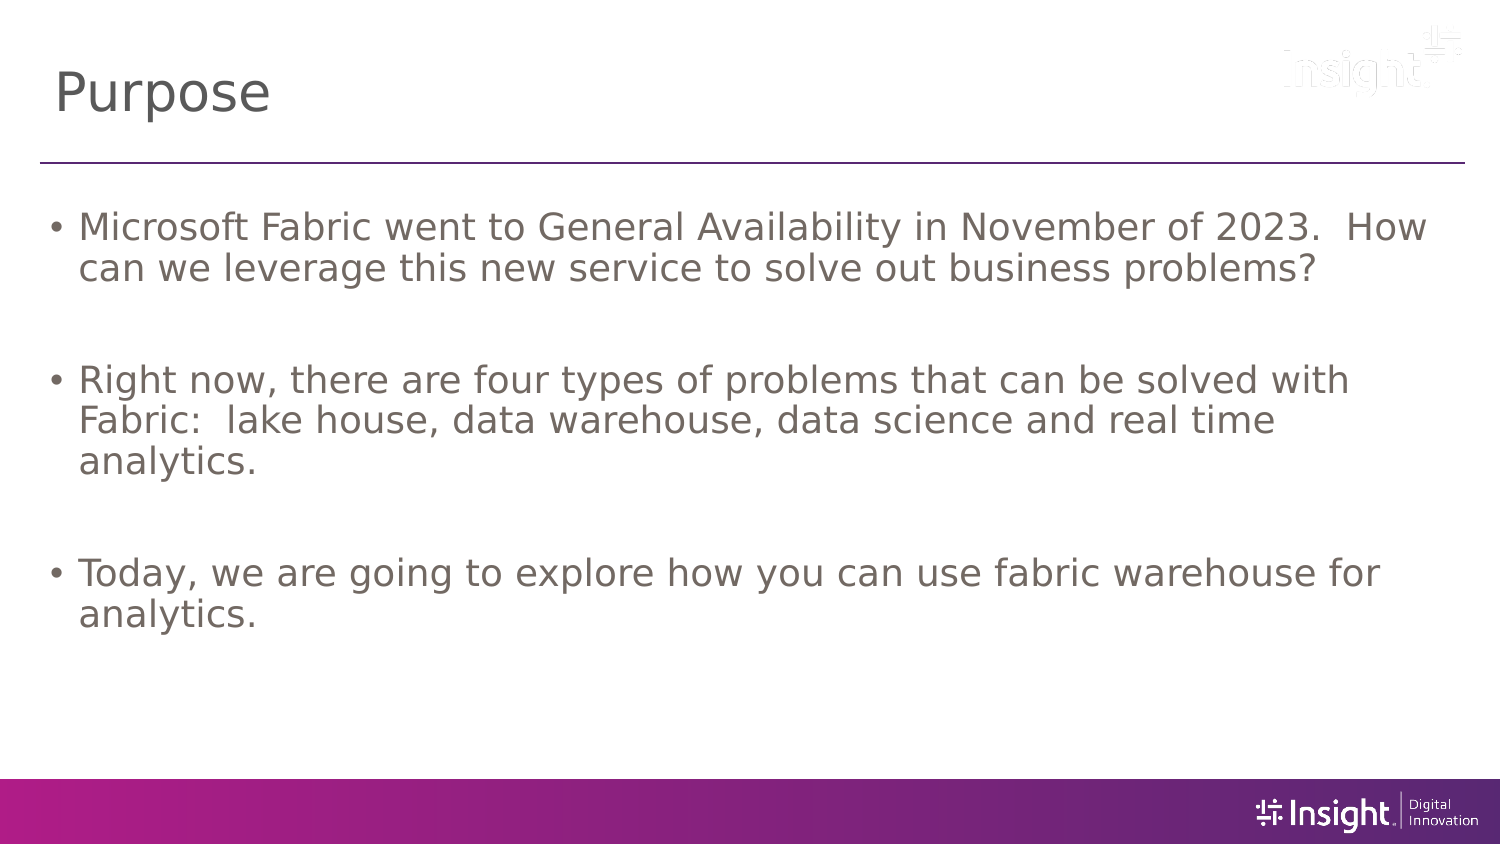

# Purpose
Microsoft Fabric went to General Availability in November of 2023.  How can we leverage this new service to solve out business problems?

Right now, there are four types of problems that can be solved with Fabric:  lake house, data warehouse, data science and real time analytics.

Today, we are going to explore how you can use fabric warehouse for analytics.